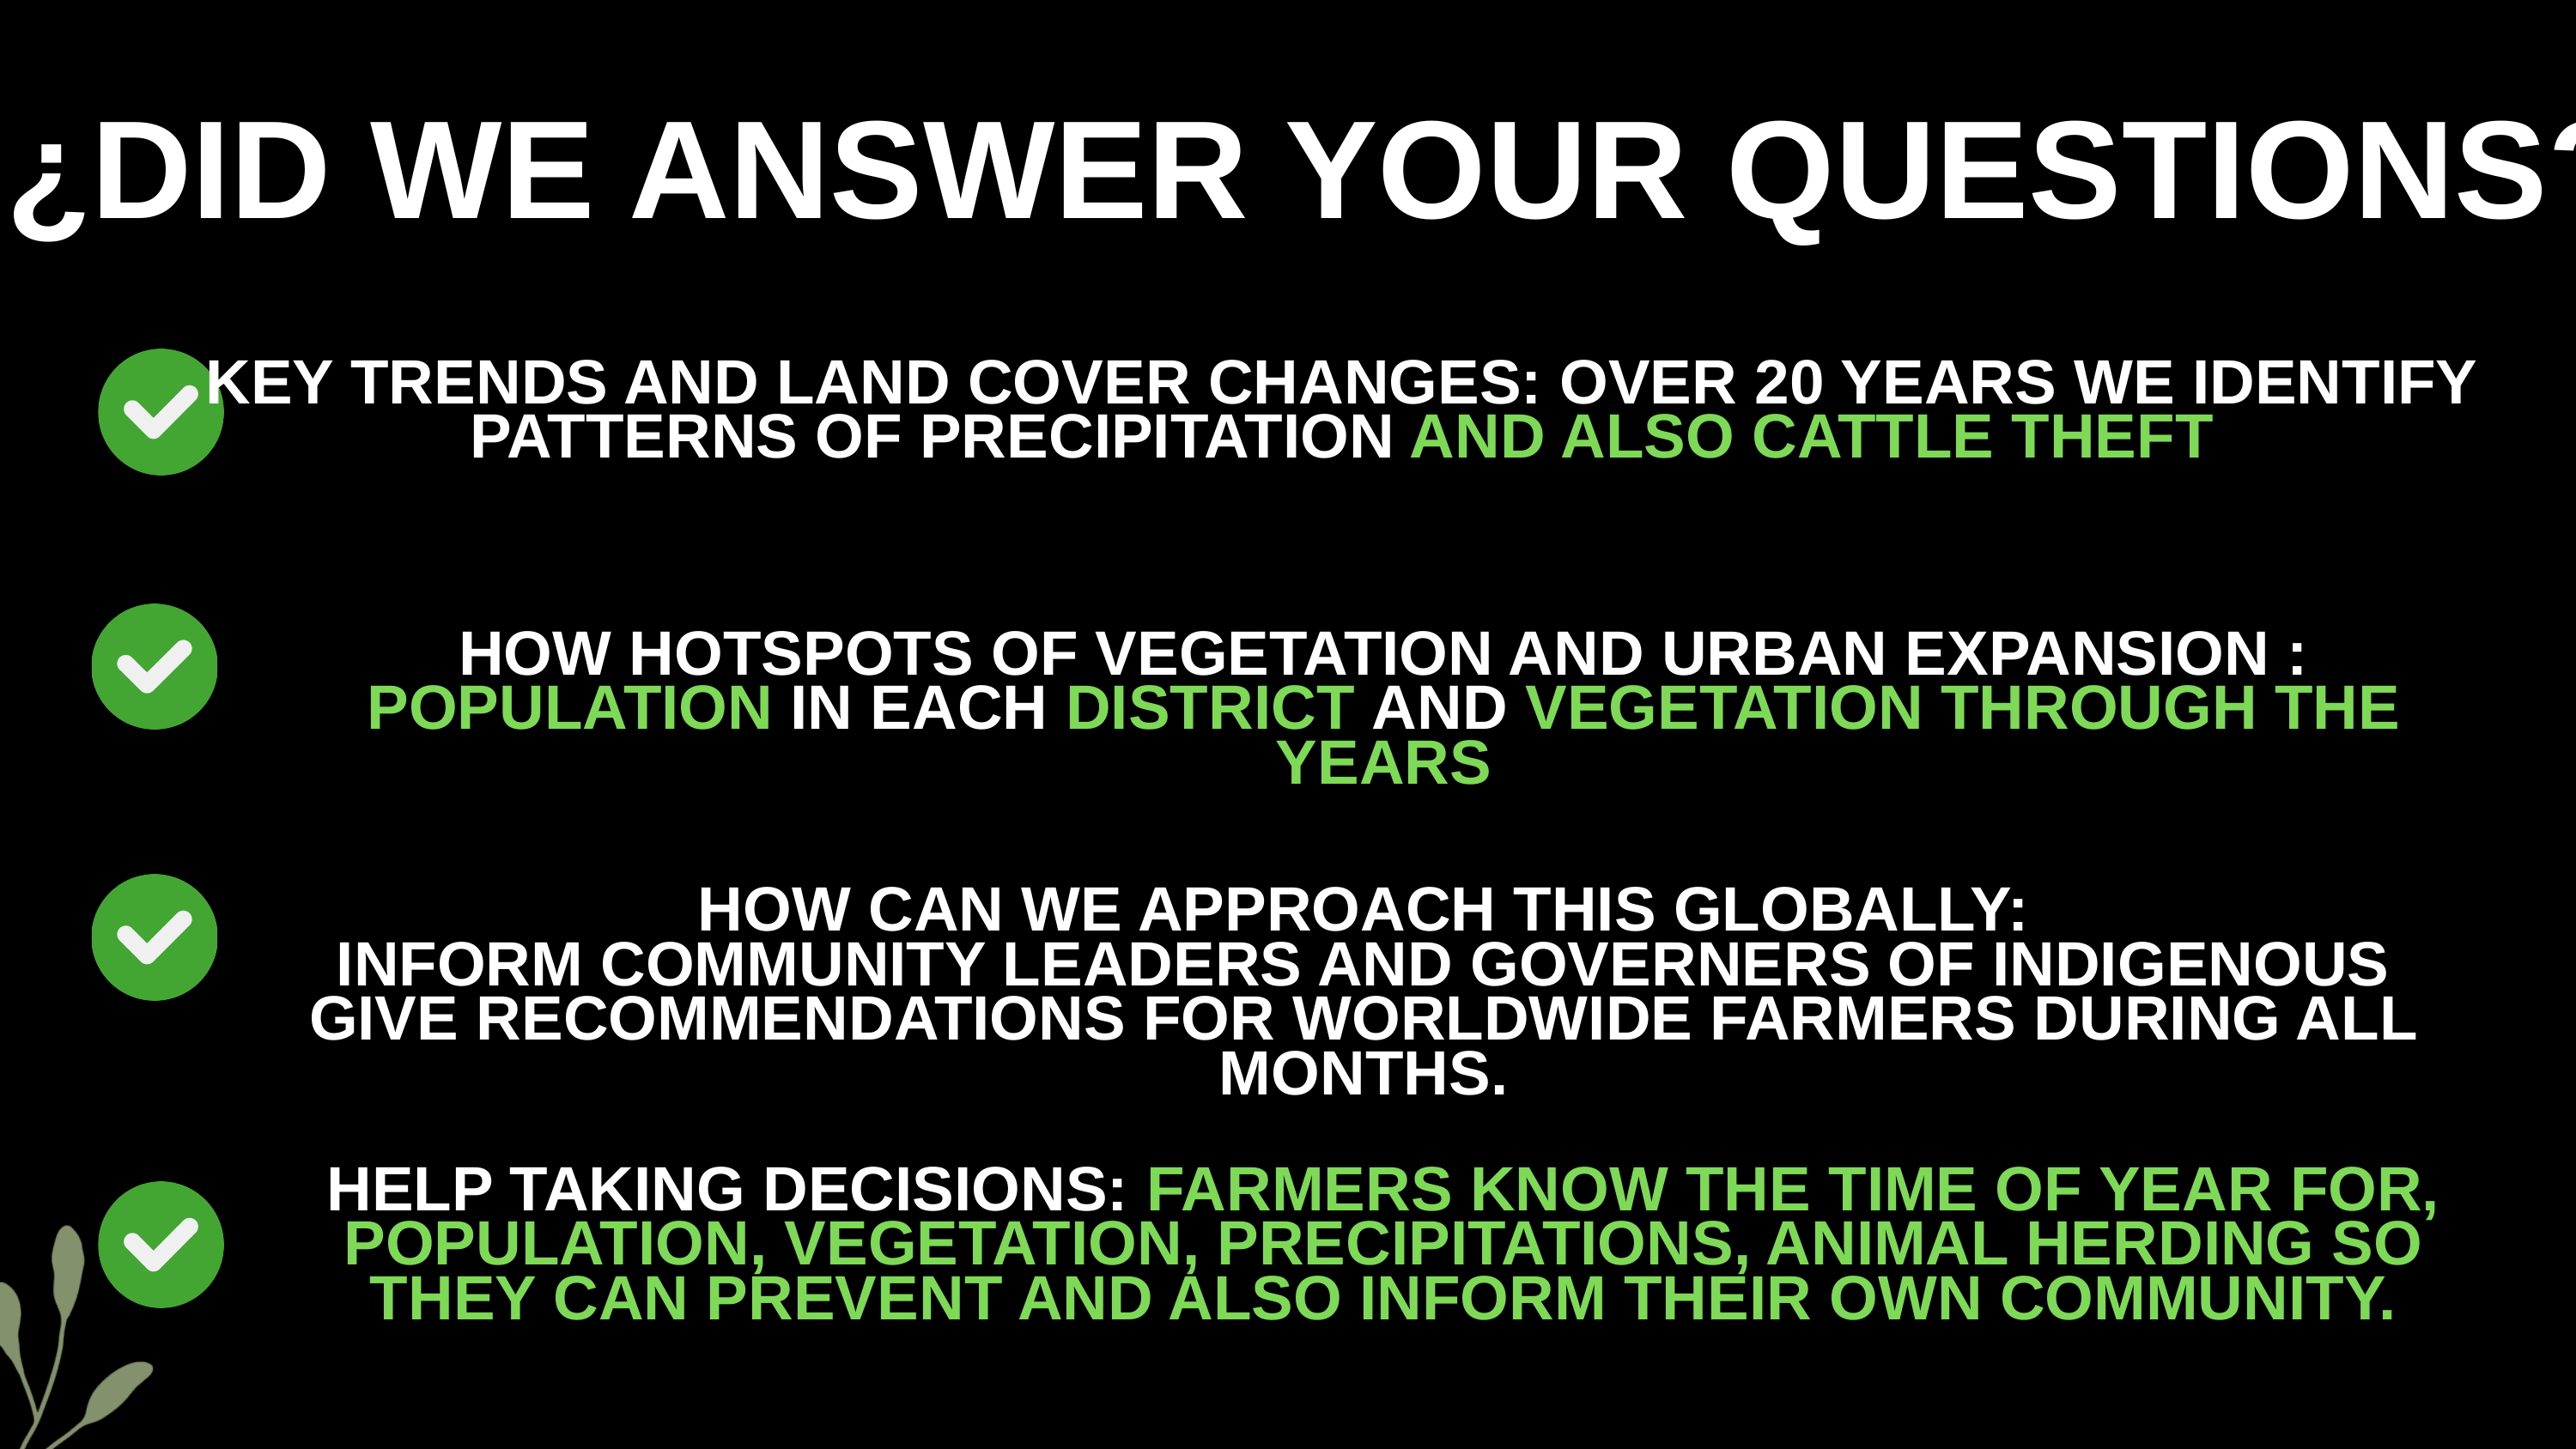

¿DID WE ANSWER YOUR QUESTIONS?

KEY TRENDS AND LAND COVER CHANGES: OVER 20 YEARS WE IDENTIFY PATTERNS OF PRECIPITATION AND ALSO CATTLE THEFT

HOW HOTSPOTS OF VEGETATION AND URBAN EXPANSION : POPULATION IN EACH DISTRICT AND VEGETATION THROUGH THE YEARS

HOW CAN WE APPROACH THIS GLOBALLY:
 INFORM COMMUNITY LEADERS AND GOVERNERS OF INDIGENOUS
GIVE RECOMMENDATIONS FOR WORLDWIDE FARMERS DURING ALL MONTHS.

HELP TAKING DECISIONS: FARMERS KNOW THE TIME OF YEAR FOR, POPULATION, VEGETATION, PRECIPITATIONS, ANIMAL HERDING SO THEY CAN PREVENT AND ALSO INFORM THEIR OWN COMMUNITY.